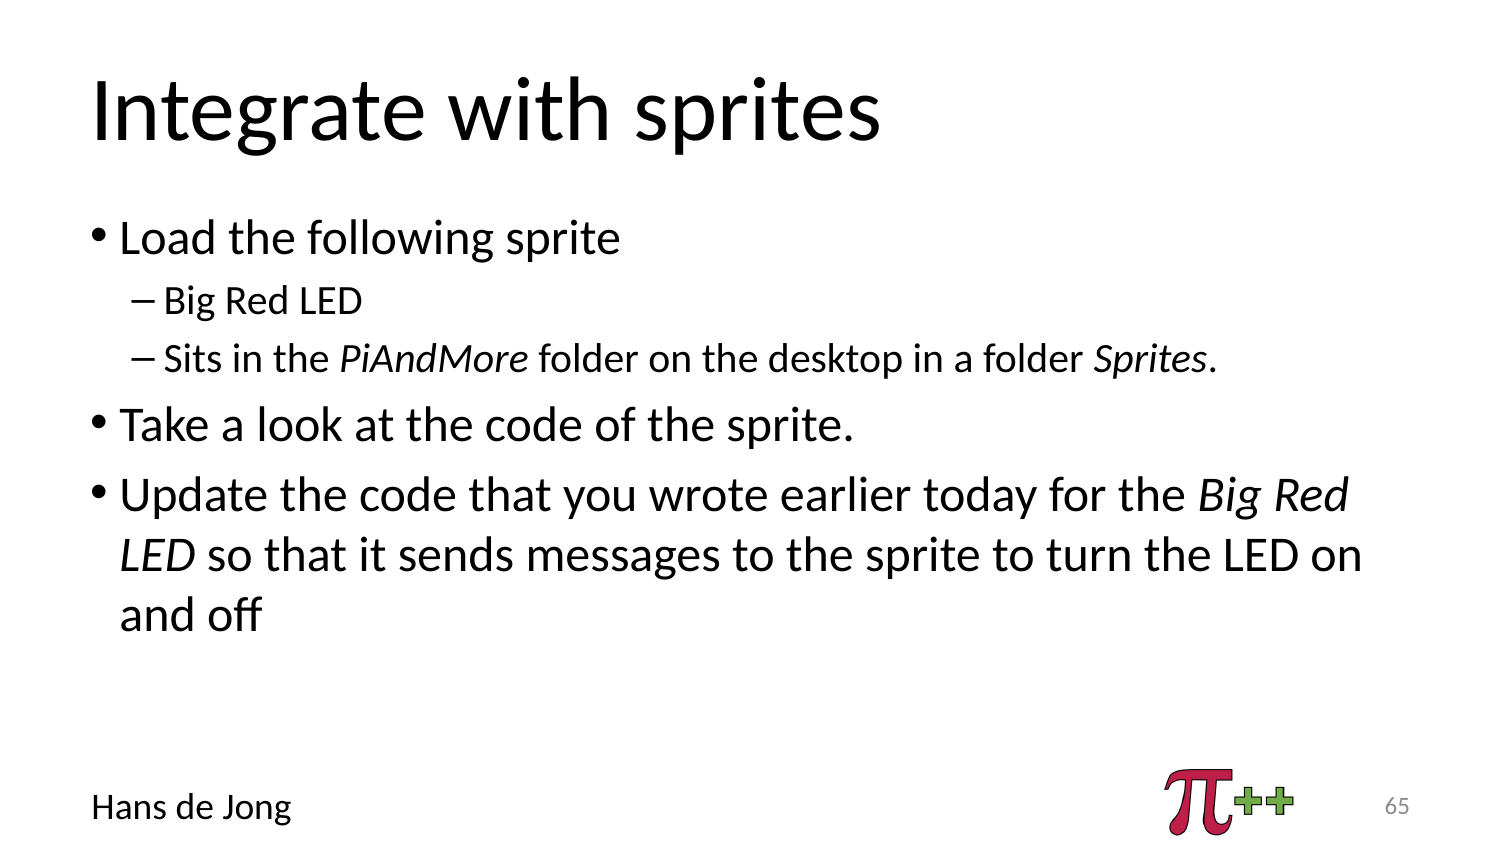

# Integrate with sprites
Load the following sprite
Big Red LED
Sits in the PiAndMore folder on the desktop in a folder Sprites.
Take a look at the code of the sprite.
Update the code that you wrote earlier today for the Big Red LED so that it sends messages to the sprite to turn the LED on and off
65